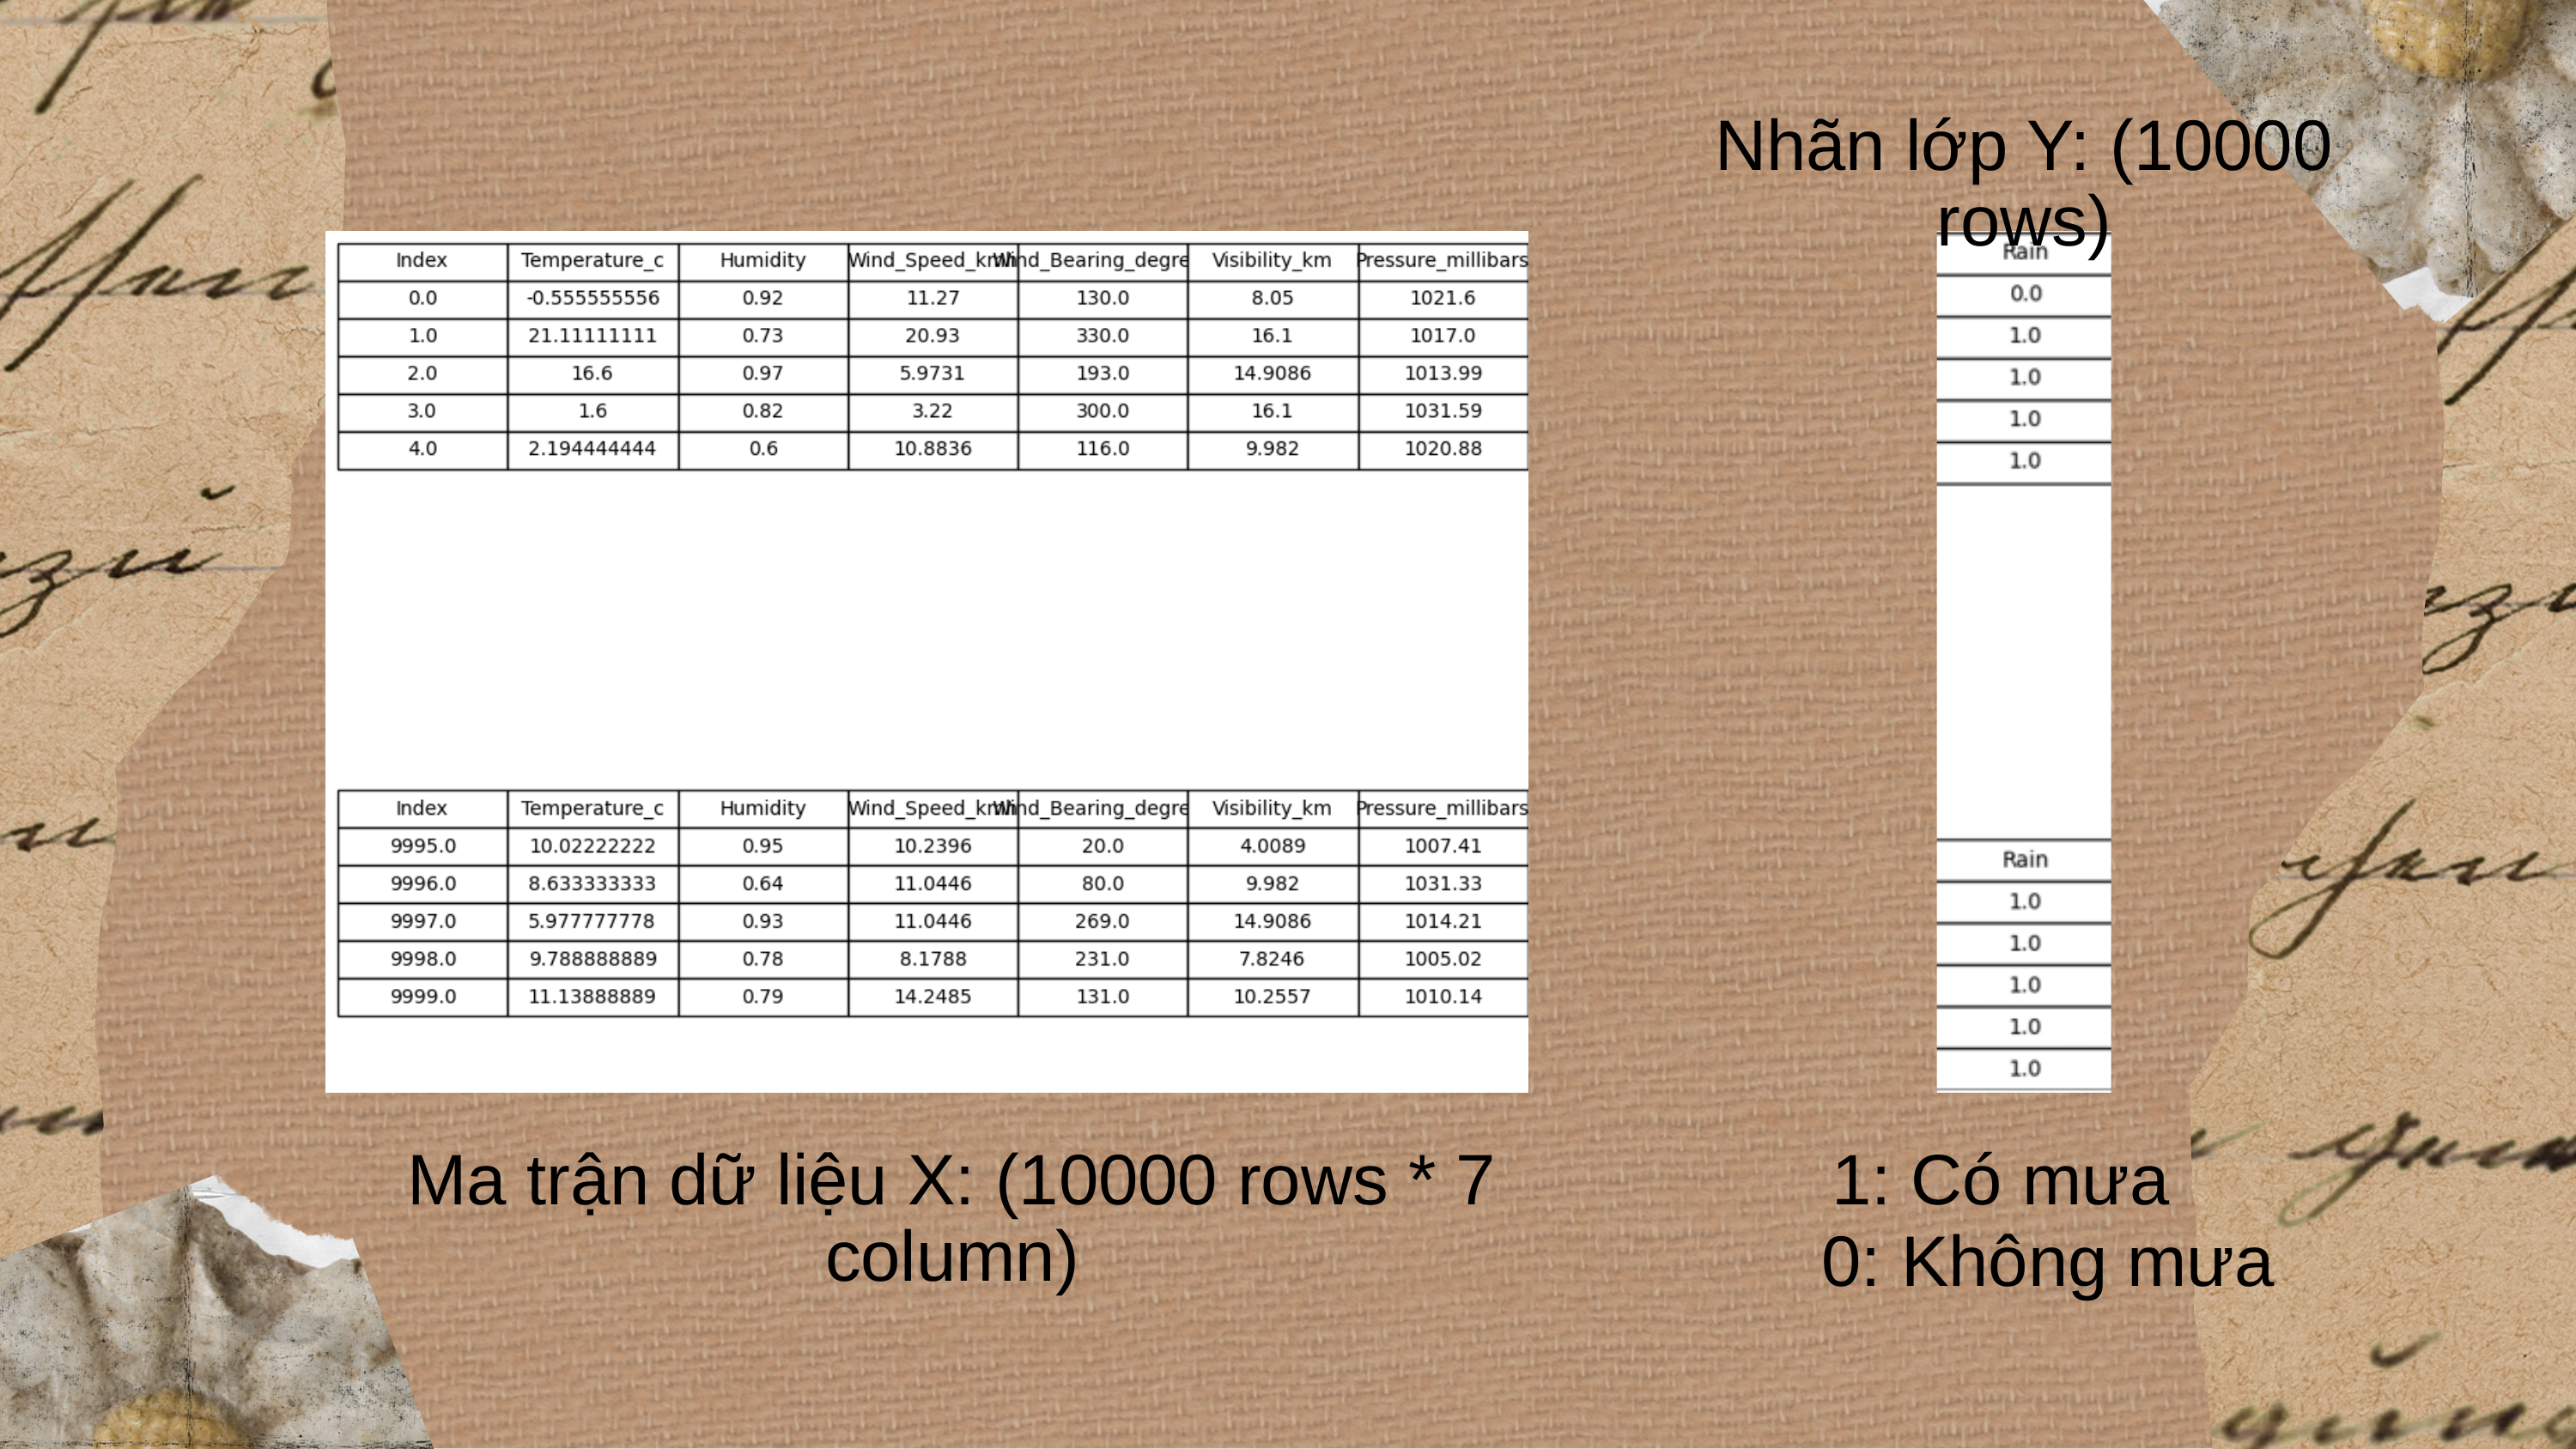

Nhãn lớp Y: (10000 rows)

1: Có mưa
Ma trận dữ liệu X: (10000 rows * 7 column)

 0: Không mưa